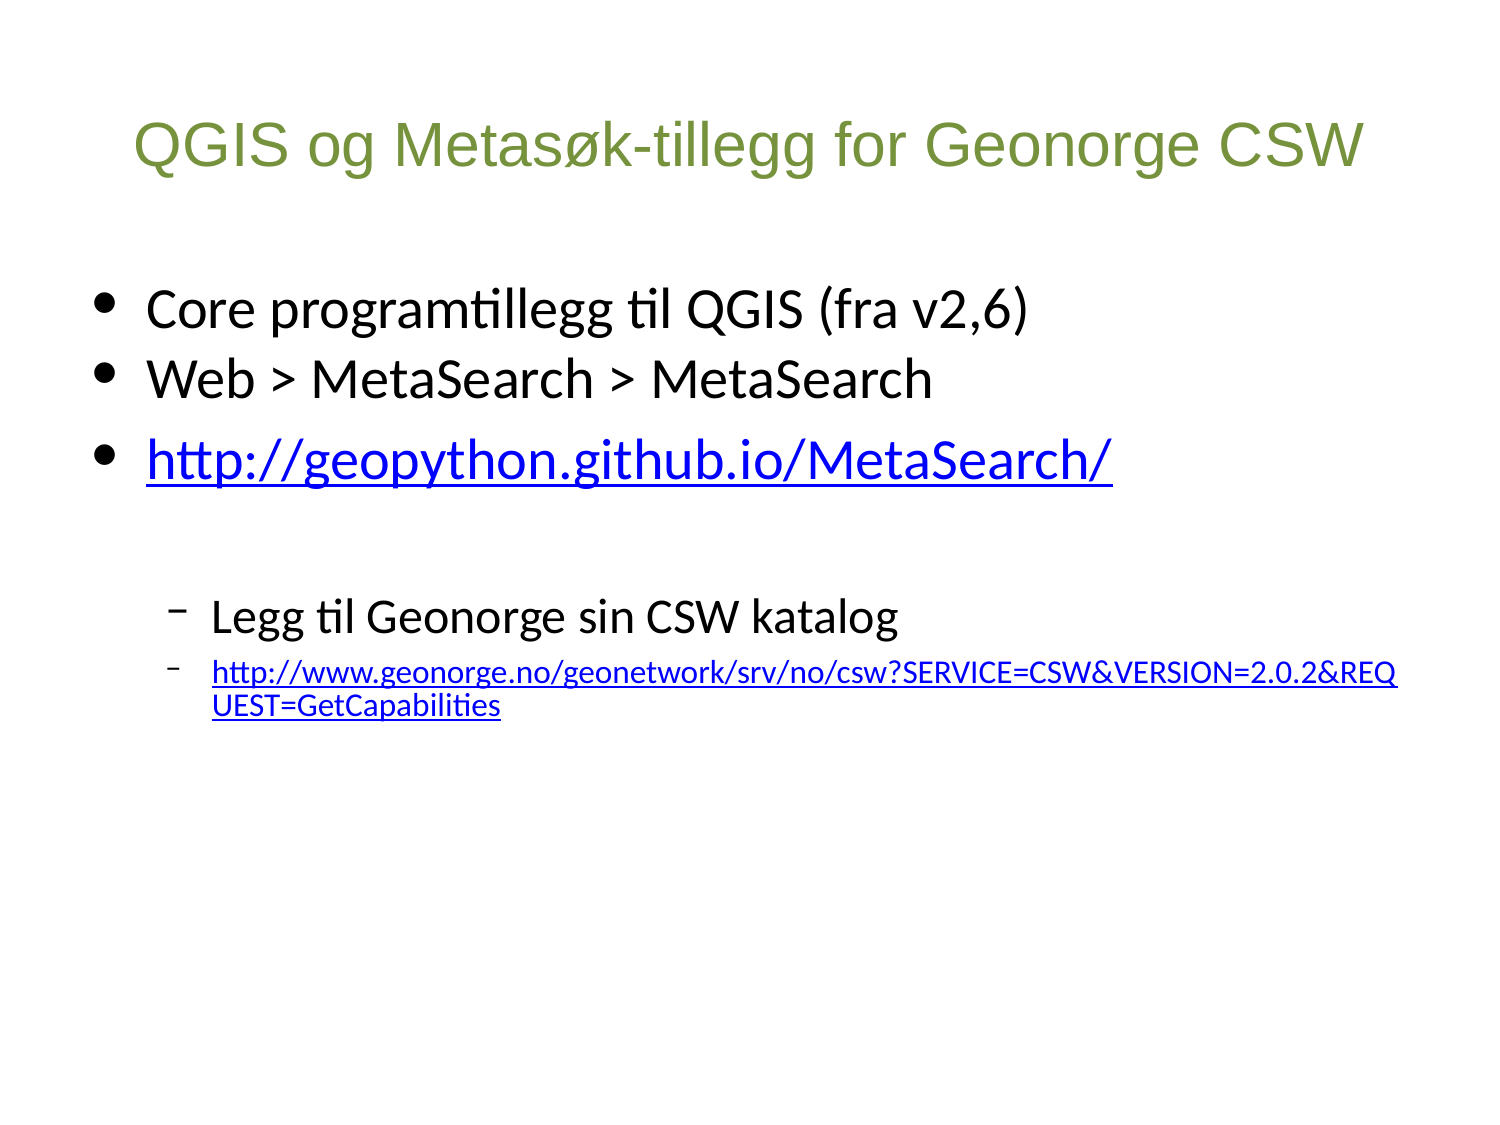

# QGIS og Metasøk-tillegg for Geonorge CSW
Core programtillegg til QGIS (fra v2,6)
Web > MetaSearch > MetaSearch
http://geopython.github.io/MetaSearch/

Legg til Geonorge sin CSW katalog
http://www.geonorge.no/geonetwork/srv/no/csw?SERVICE=CSW&VERSION=2.0.2&REQUEST=GetCapabilities